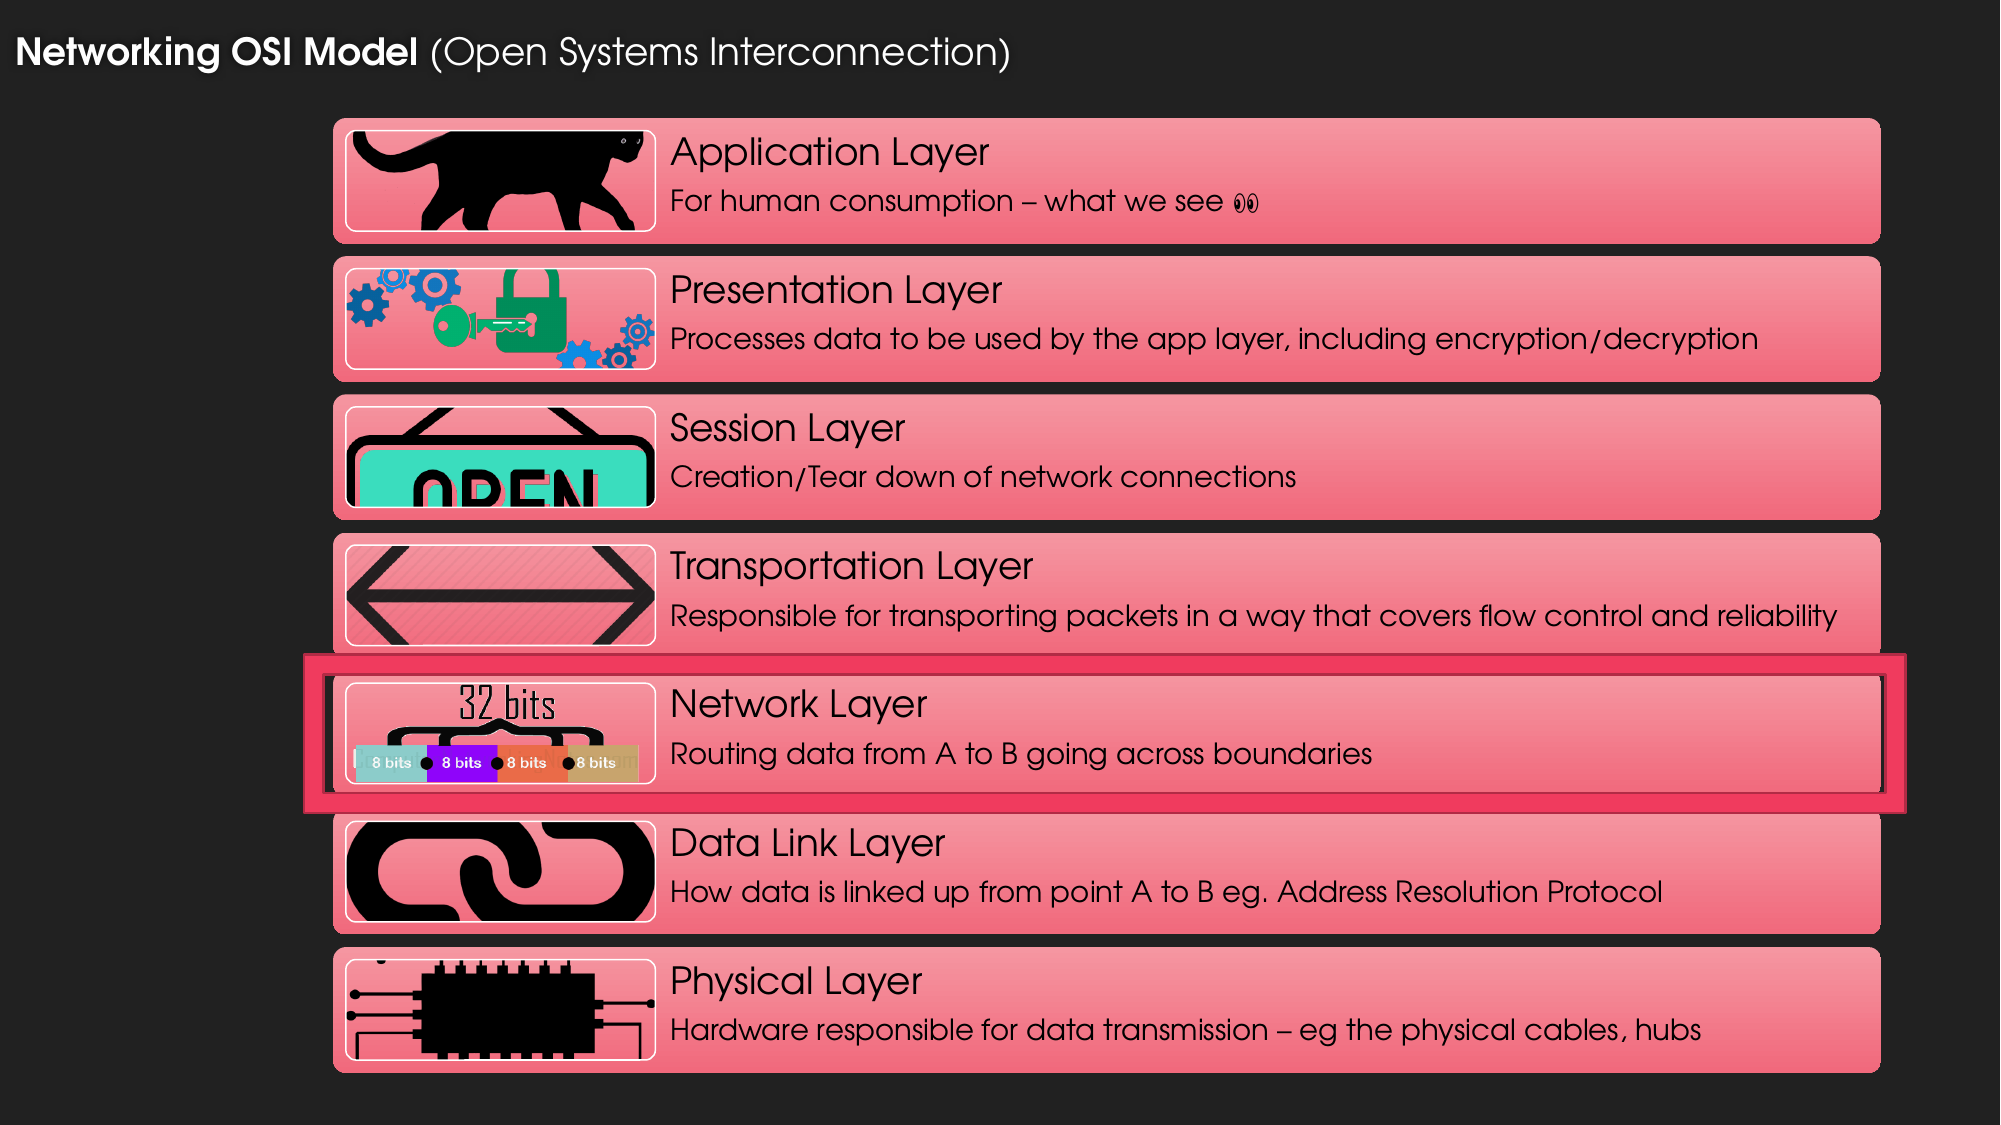

Networking OSI Model (Open Systems Interconnection)
Application Layer
For human consumption – what we see 👀
Presentation Layer
Processes data to be used by the app layer, including encryption/decryption
Session Layer
Creation/Tear down of network connections
Transportation Layer
Responsible for transporting packets in a way that covers flow control and reliability
Network Layer
Routing data from A to B going across boundaries
Data Link Layer
How data is linked up from point A to B eg. Address Resolution Protocol
Physical Layer
Hardware responsible for data transmission – eg the physical cables, hubs